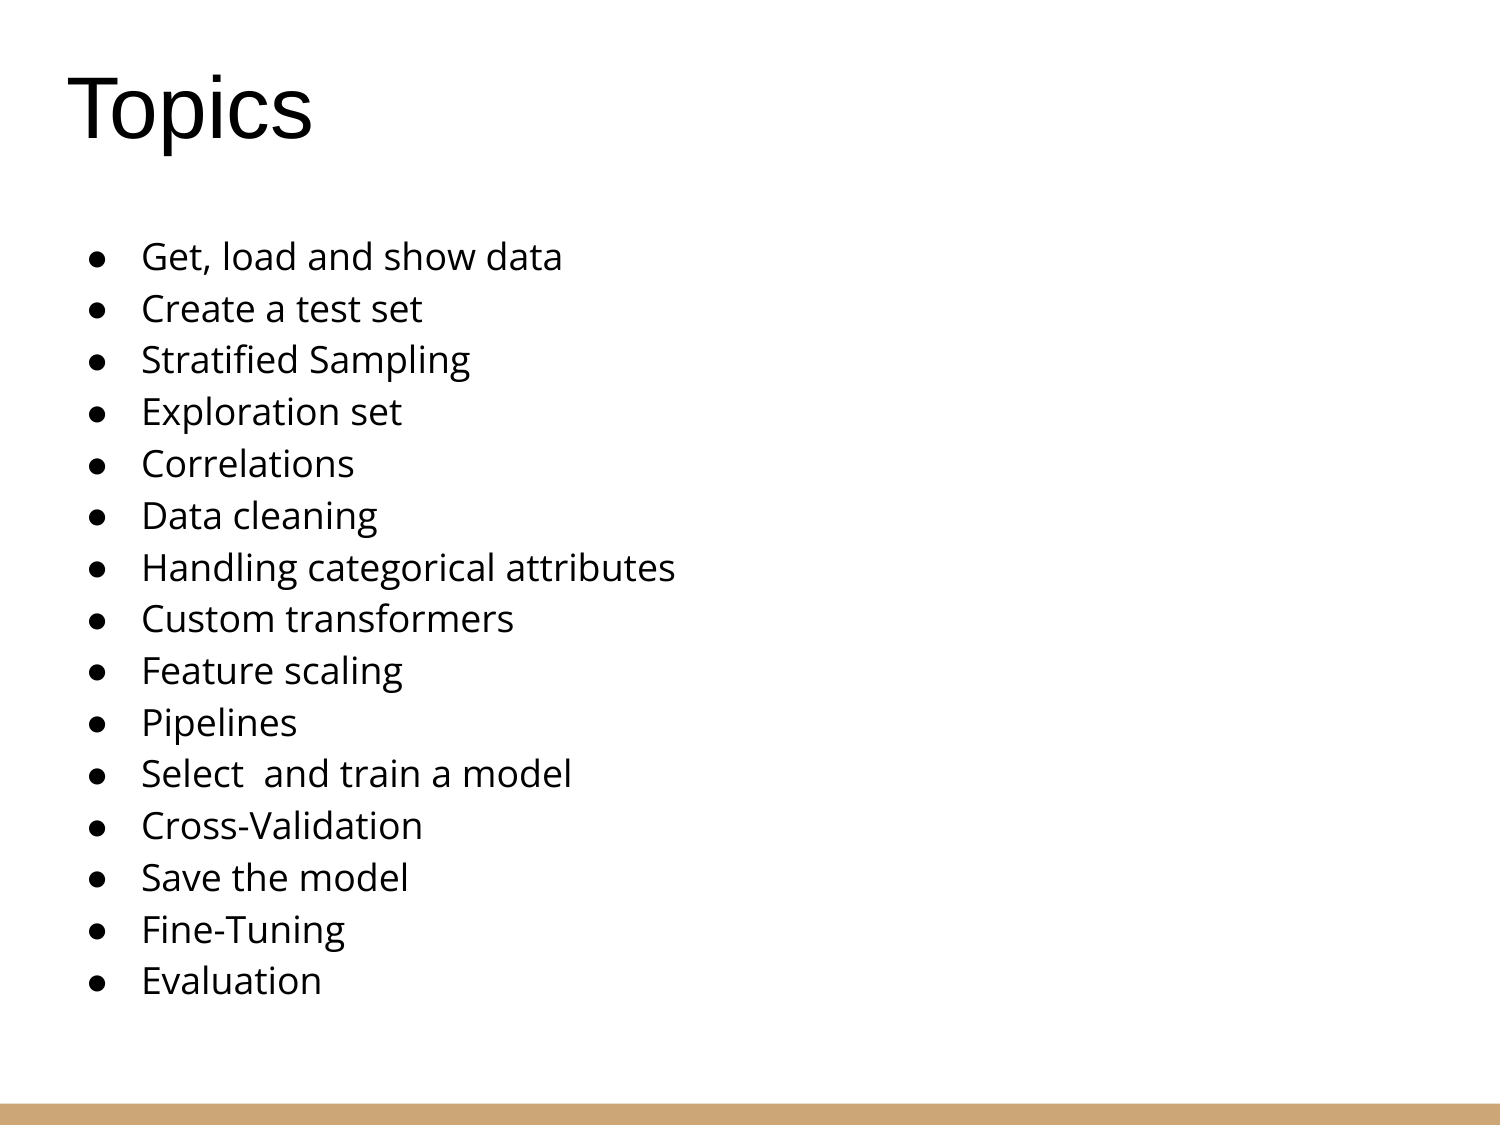

Topics
Get, load and show data
Create a test set
Stratified Sampling
Exploration set
Correlations
Data cleaning
Handling categorical attributes
Custom transformers
Feature scaling
Pipelines
Select  and train a model
Cross-Validation
Save the model
Fine-Tuning
Evaluation